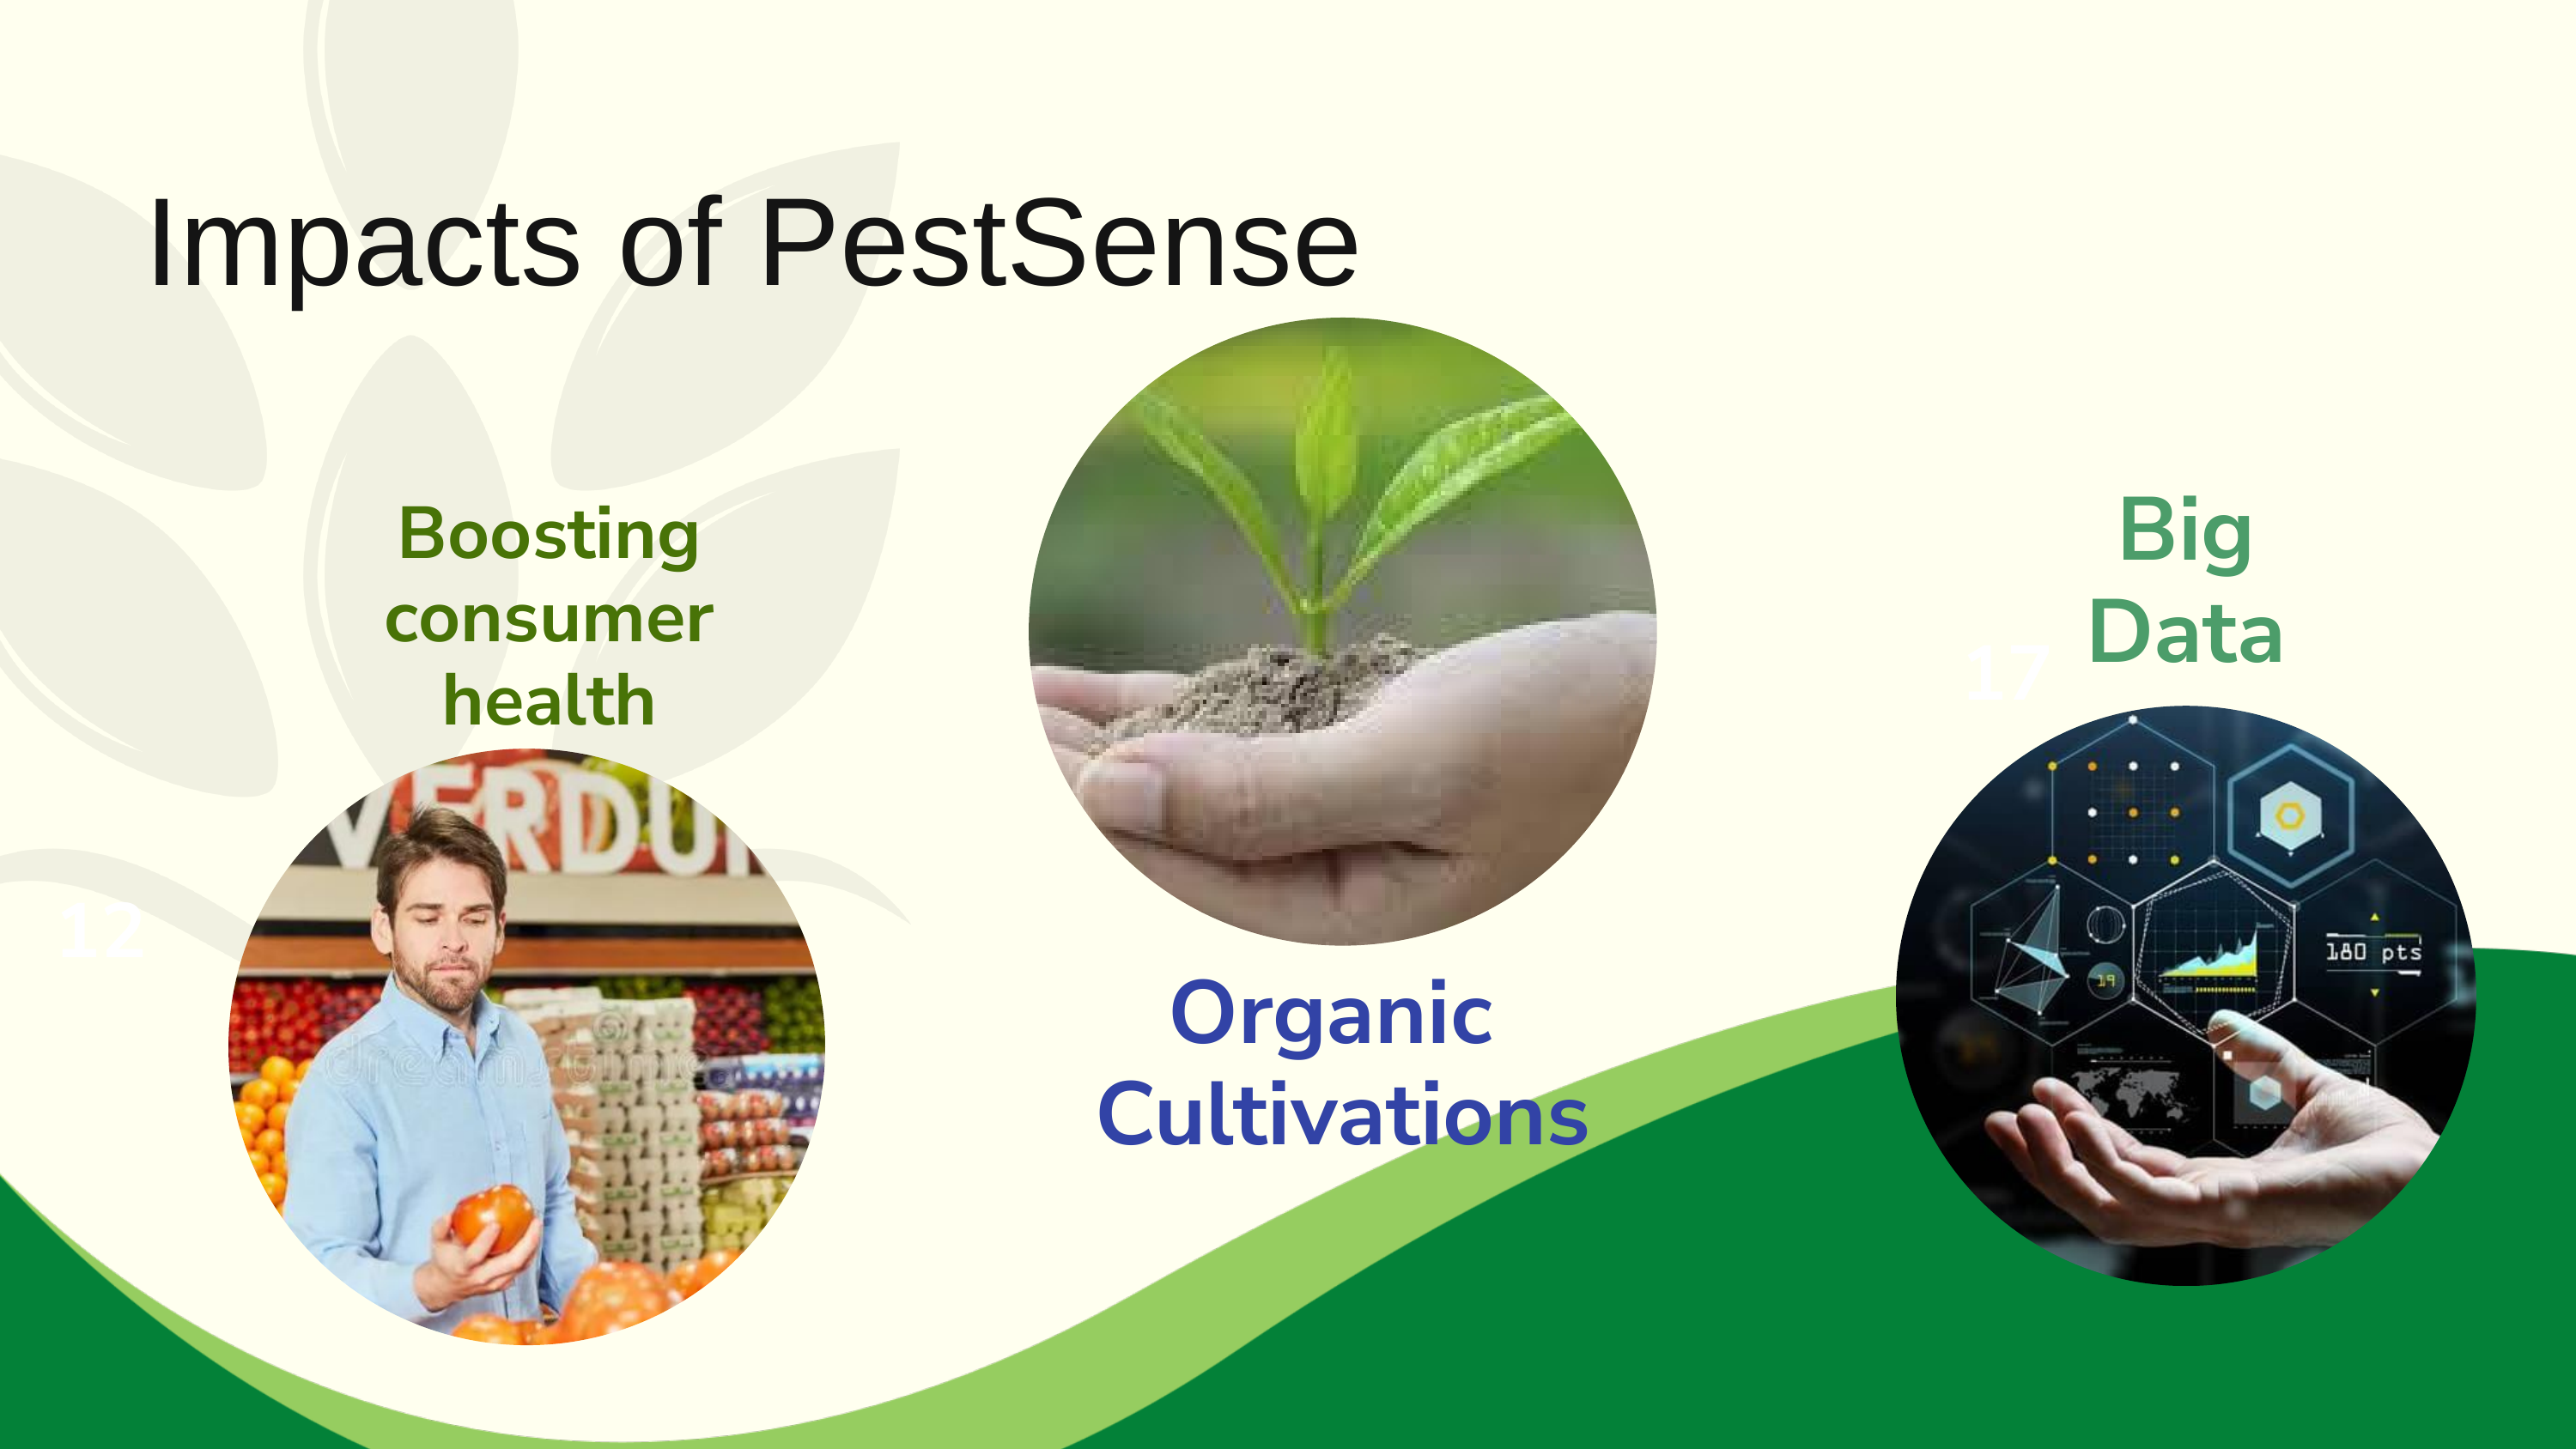

Impacts of PestSense

Big
Data
Boosting consumer
health
17

12

Organic
Cultivations